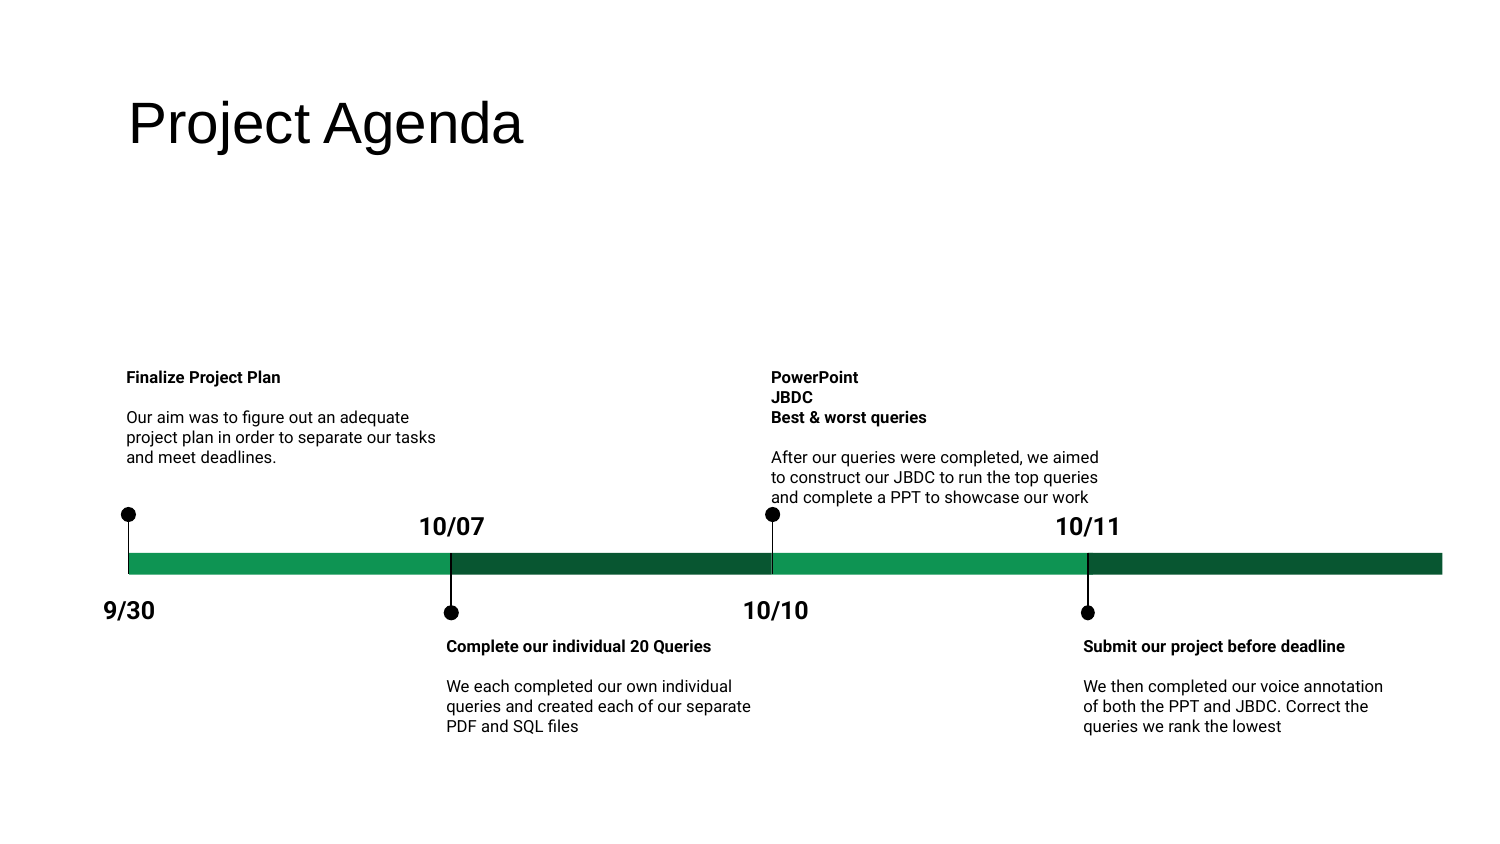

Project Agenda
Finalize Project Plan

Our aim was to figure out an adequate project plan in order to separate our tasks and meet deadlines.

9/30

PowerPoint
JBDC
Best & worst queries

After our queries were completed, we aimed to construct our JBDC to run the top queries and complete a PPT to showcase our work

10/10

10/07

Complete our individual 20 Queries

We each completed our own individual queries and created each of our separate PDF and SQL files

10/11

Submit our project before deadline

We then completed our voice annotation of both the PPT and JBDC. Correct the queries we rank the lowest